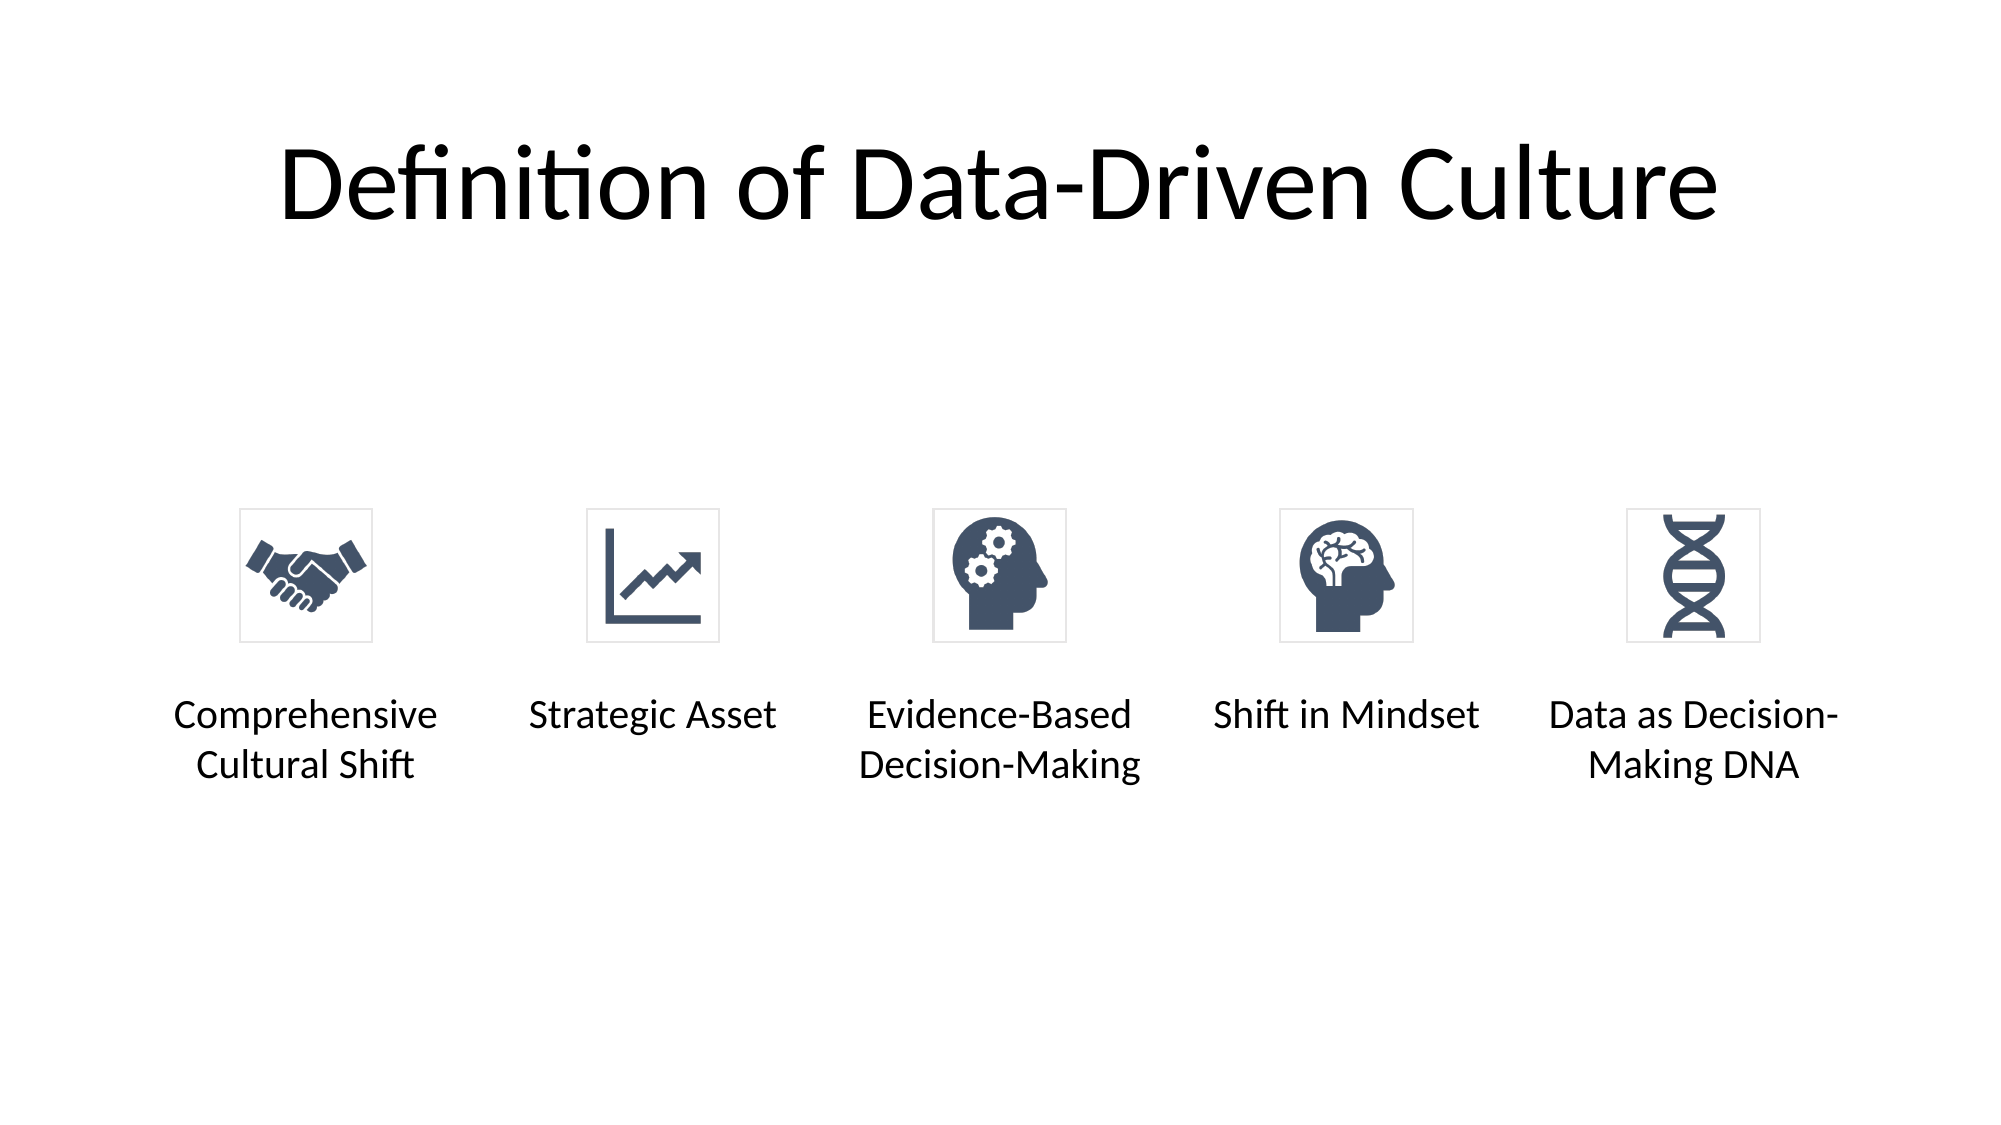

# Definition of Data-Driven Culture
Comprehensive Cultural Shift
Strategic Asset
Evidence-Based Decision-Making
Shift in Mindset
Data as Decision-Making DNA
2